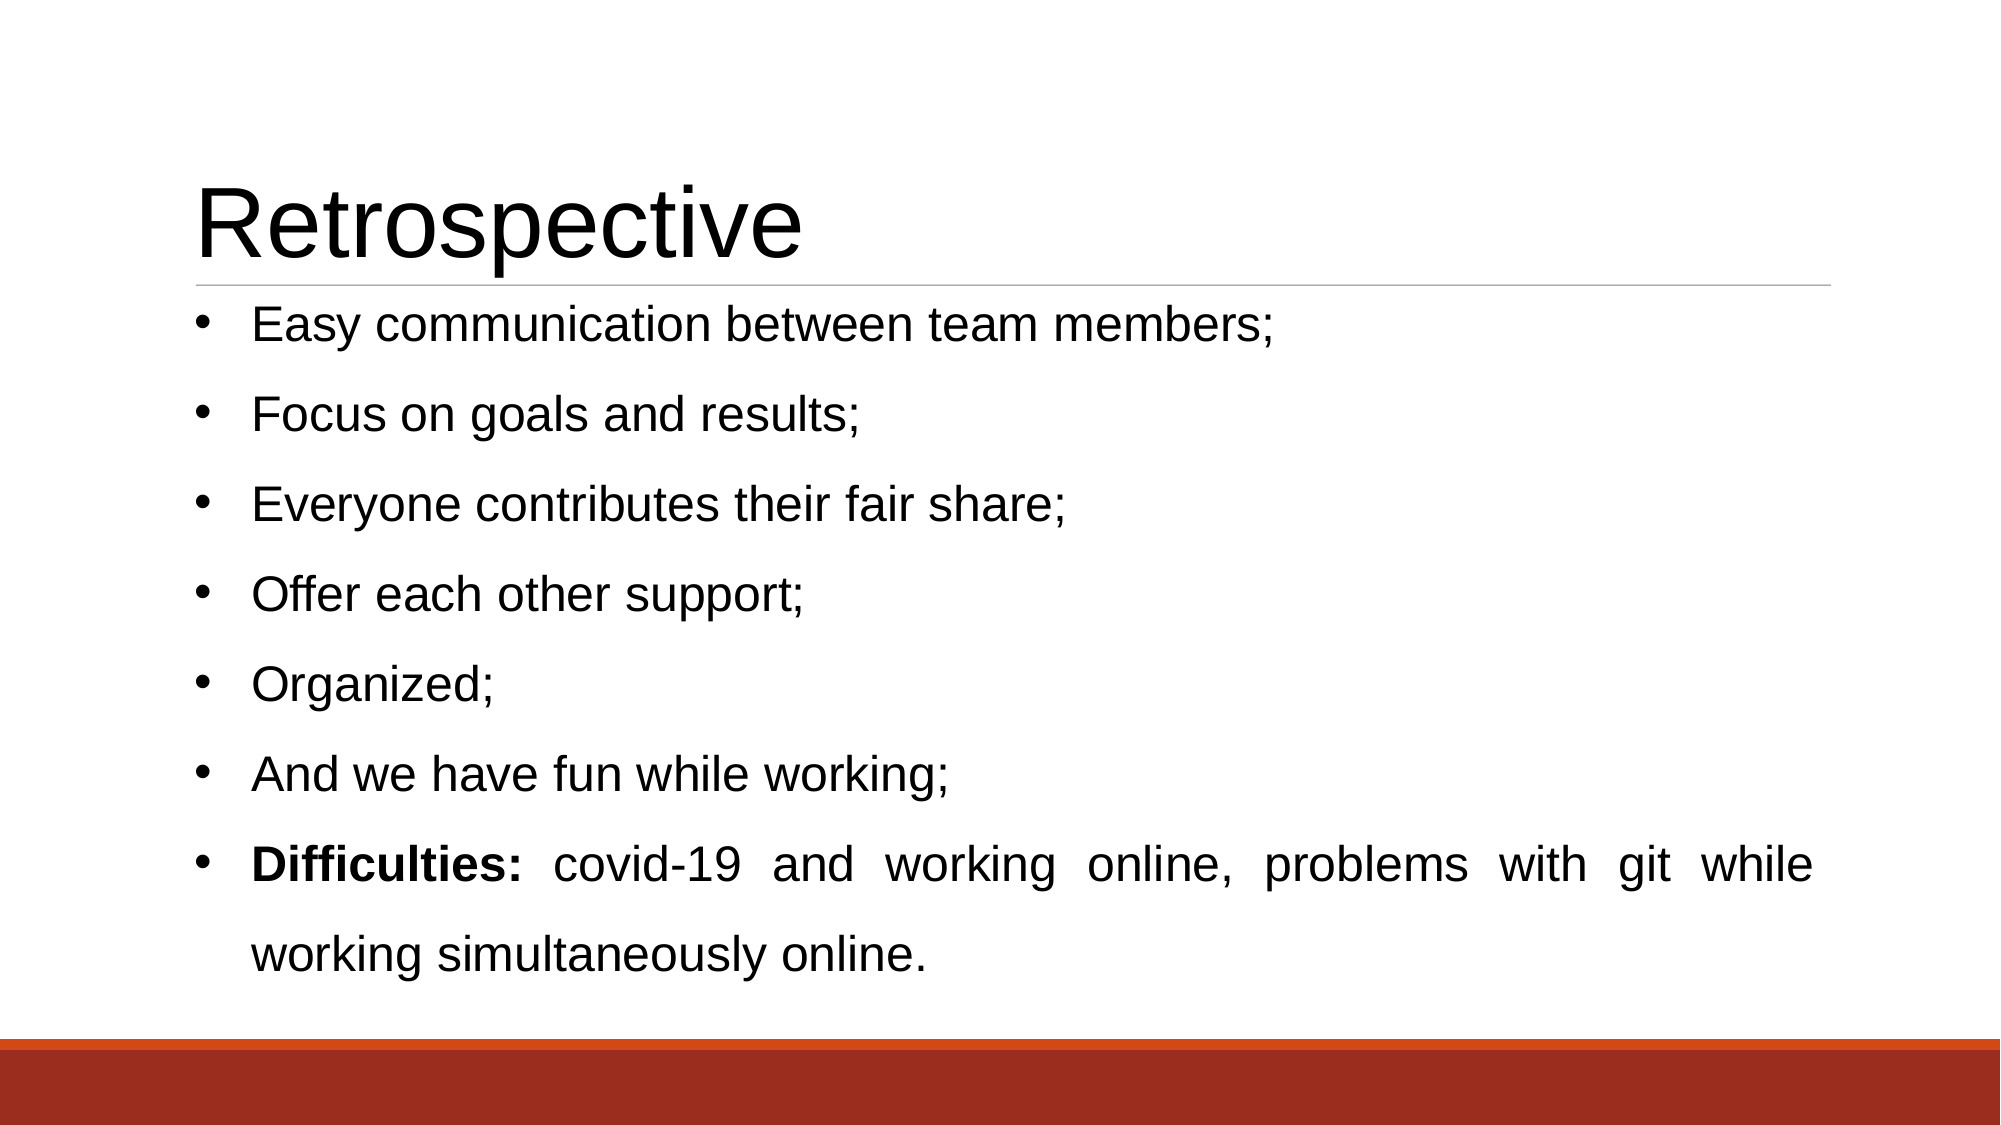

Retrospective
Easy communication between team members;
Focus on goals and results;
Everyone contributes their fair share;
Offer each other support;
Organized;
And we have fun while working;
Difficulties: covid-19 and working online, problems with git while working simultaneously online.